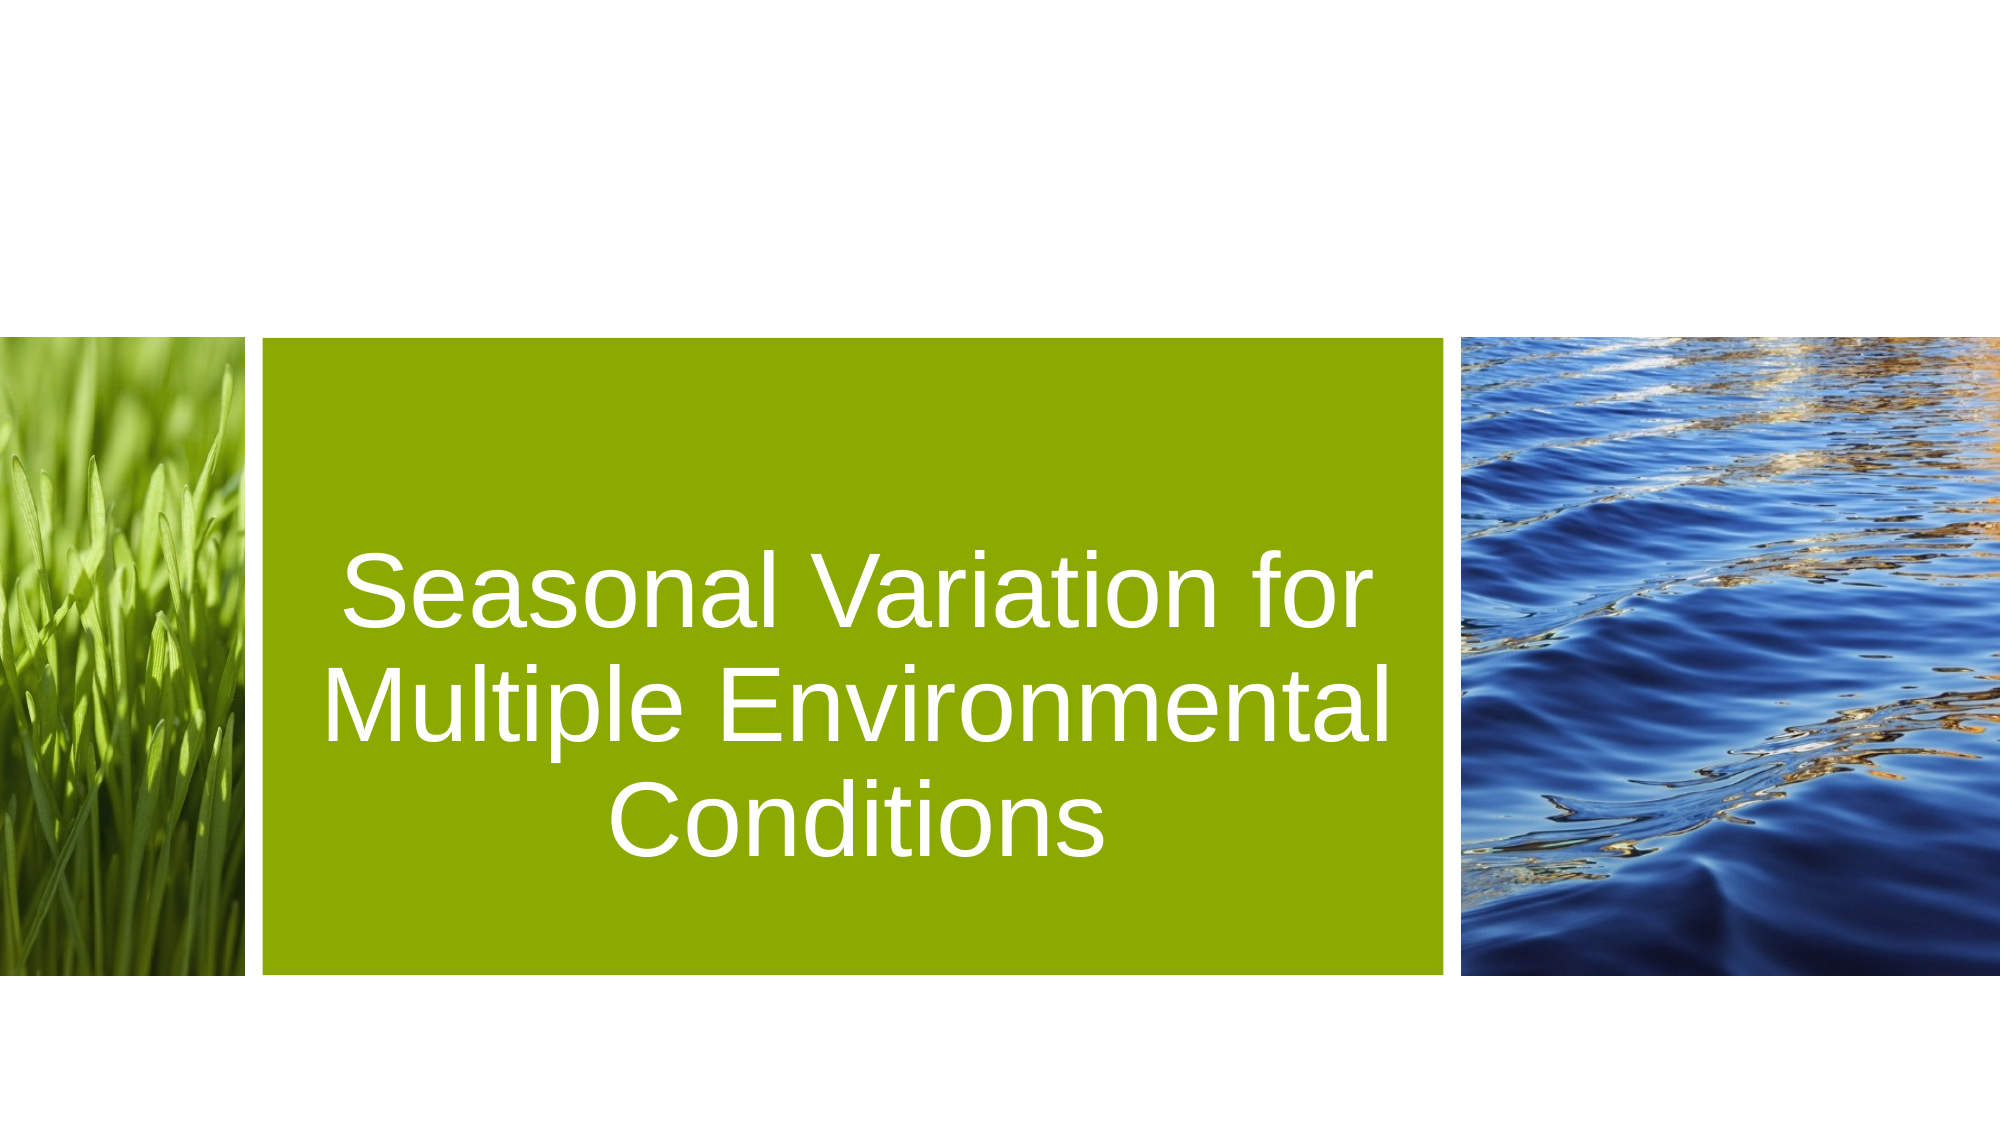

# Seasonal Variation for Multiple Environmental Conditions